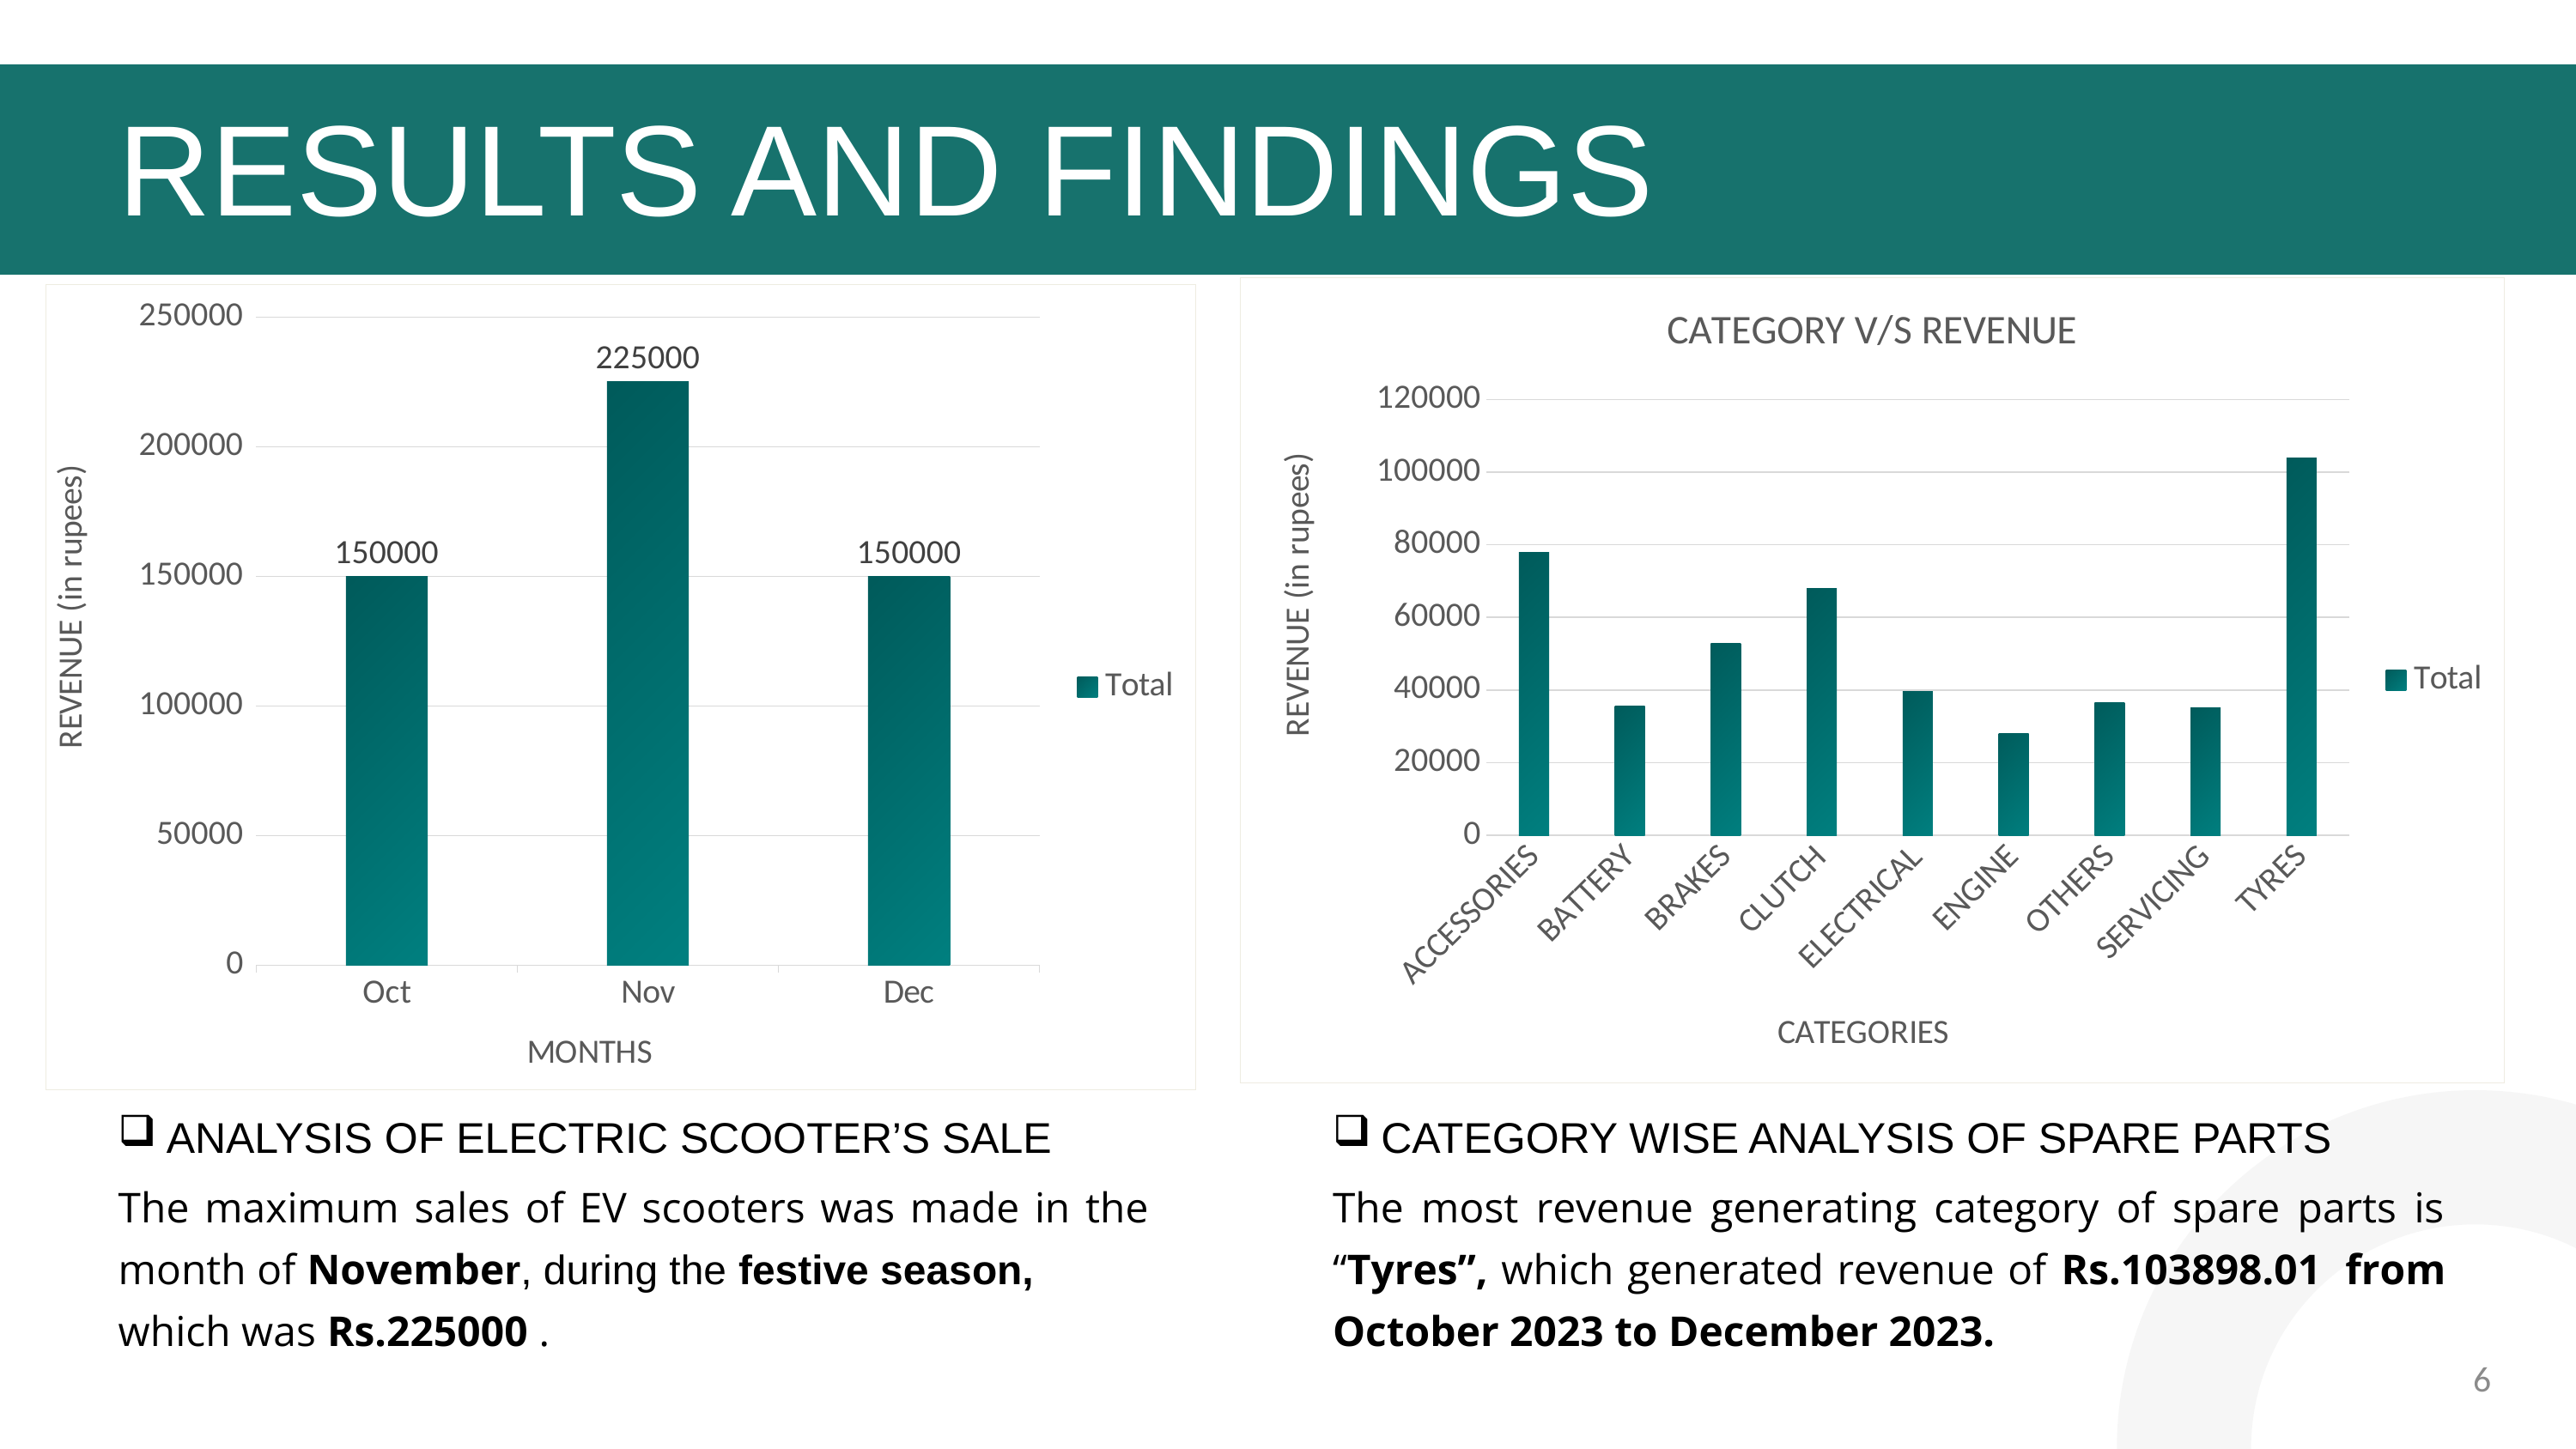

RESULTS AND FINDINGS

### Chart: CATEGORY V/S REVENUE

| Category | Total |
|---|---|
| ACCESSORIES | 77854.32000000002 |
| BATTERY | 35464.72 |
| BRAKES | 52786.61999999999 |
| CLUTCH | 67958.12999999999 |
| ELECTRICAL | 39525.68 |
| ENGINE | 28071.380000000005 |
| OTHERS | 36476.880000000005 |
| SERVICING | 35000.0 |
| TYRES | 103898.01000000001 |

### Chart

| Category | Total |
|---|---|
| Oct | 150000.00000000003 |
| Nov | 225000.0000000001 |
| Dec | 150000.00000000003 |
ANALYSIS OF ELECTRIC SCOOTER’S SALE
CATEGORY WISE ANALYSIS OF SPARE PARTS

The maximum sales of EV scooters was made in the month of November, during the festive season,
which was Rs.225000 .
The most revenue generating category of spare parts is “Tyres”, which generated revenue of Rs.103898.01  from October 2023 to December 2023.

6